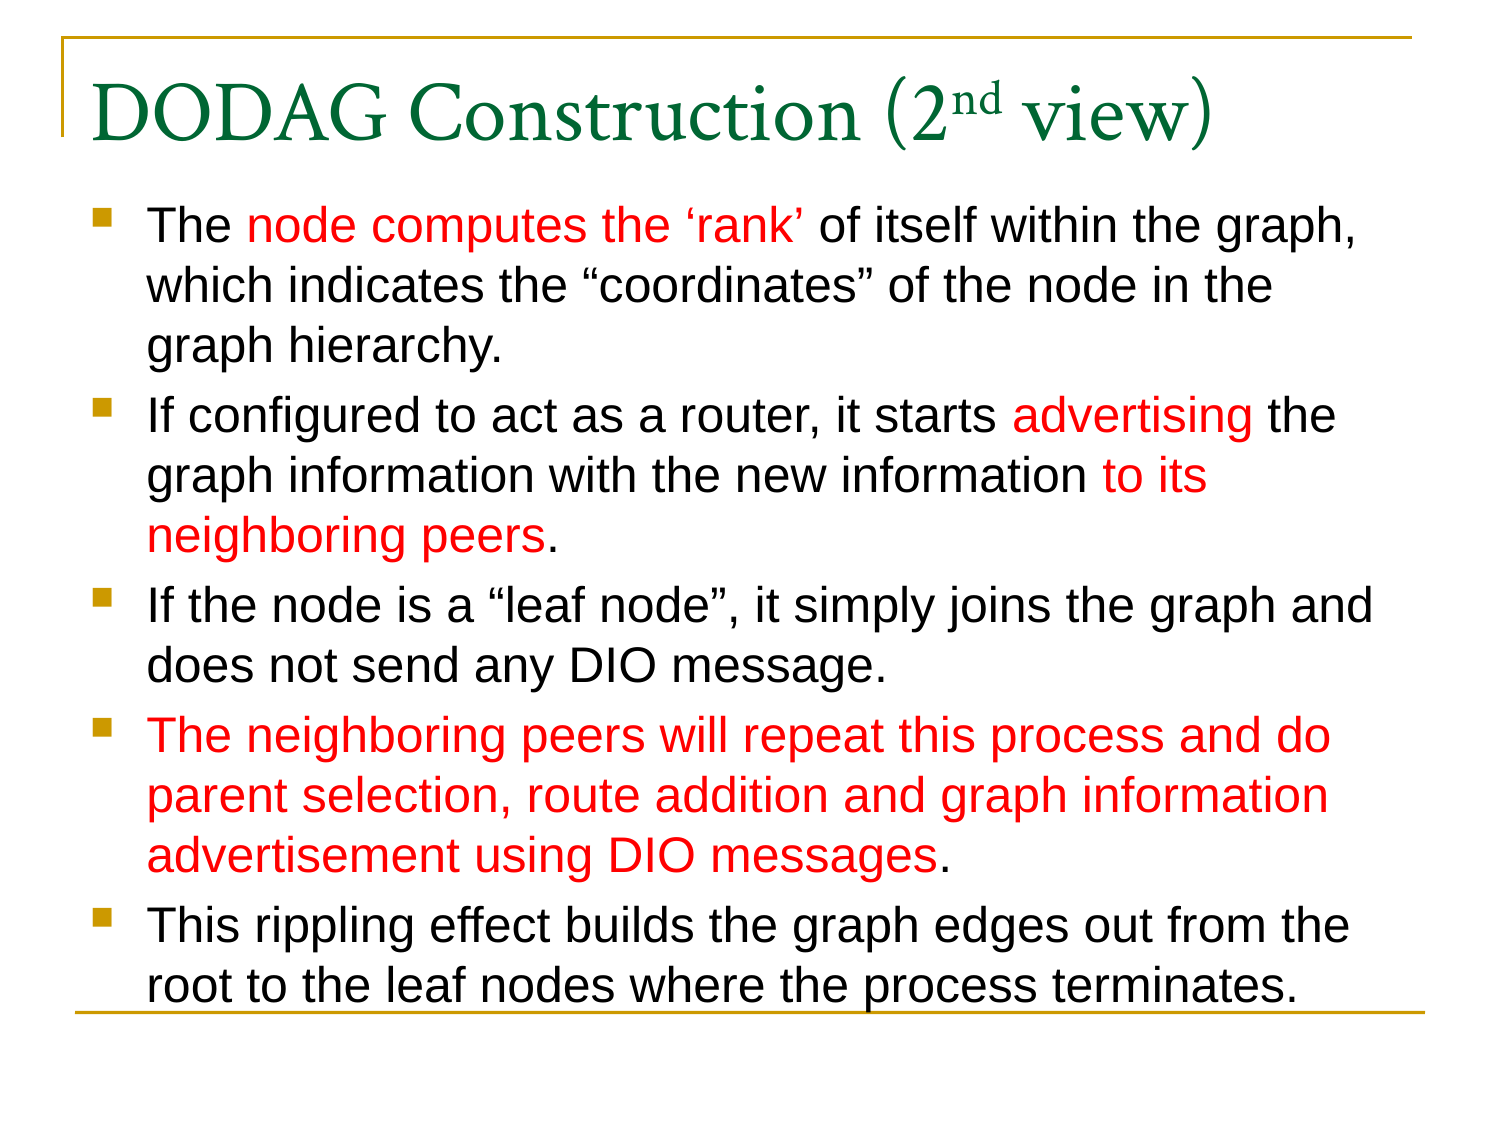

# DODAG Construction (2nd view)
The node computes the ‘rank’ of itself within the graph,  which indicates the “coordinates” of the node in the  graph hierarchy.
If configured to act as a router, it starts advertising the graph information with the new information to its neighboring peers.
If the node is a “leaf node”, it simply joins the graph and  does not send any DIO message.
The neighboring peers will repeat this process and do parent selection, route addition and graph information advertisement using DIO messages.
This rippling effect builds the graph edges out from the root to the leaf nodes where the process terminates.